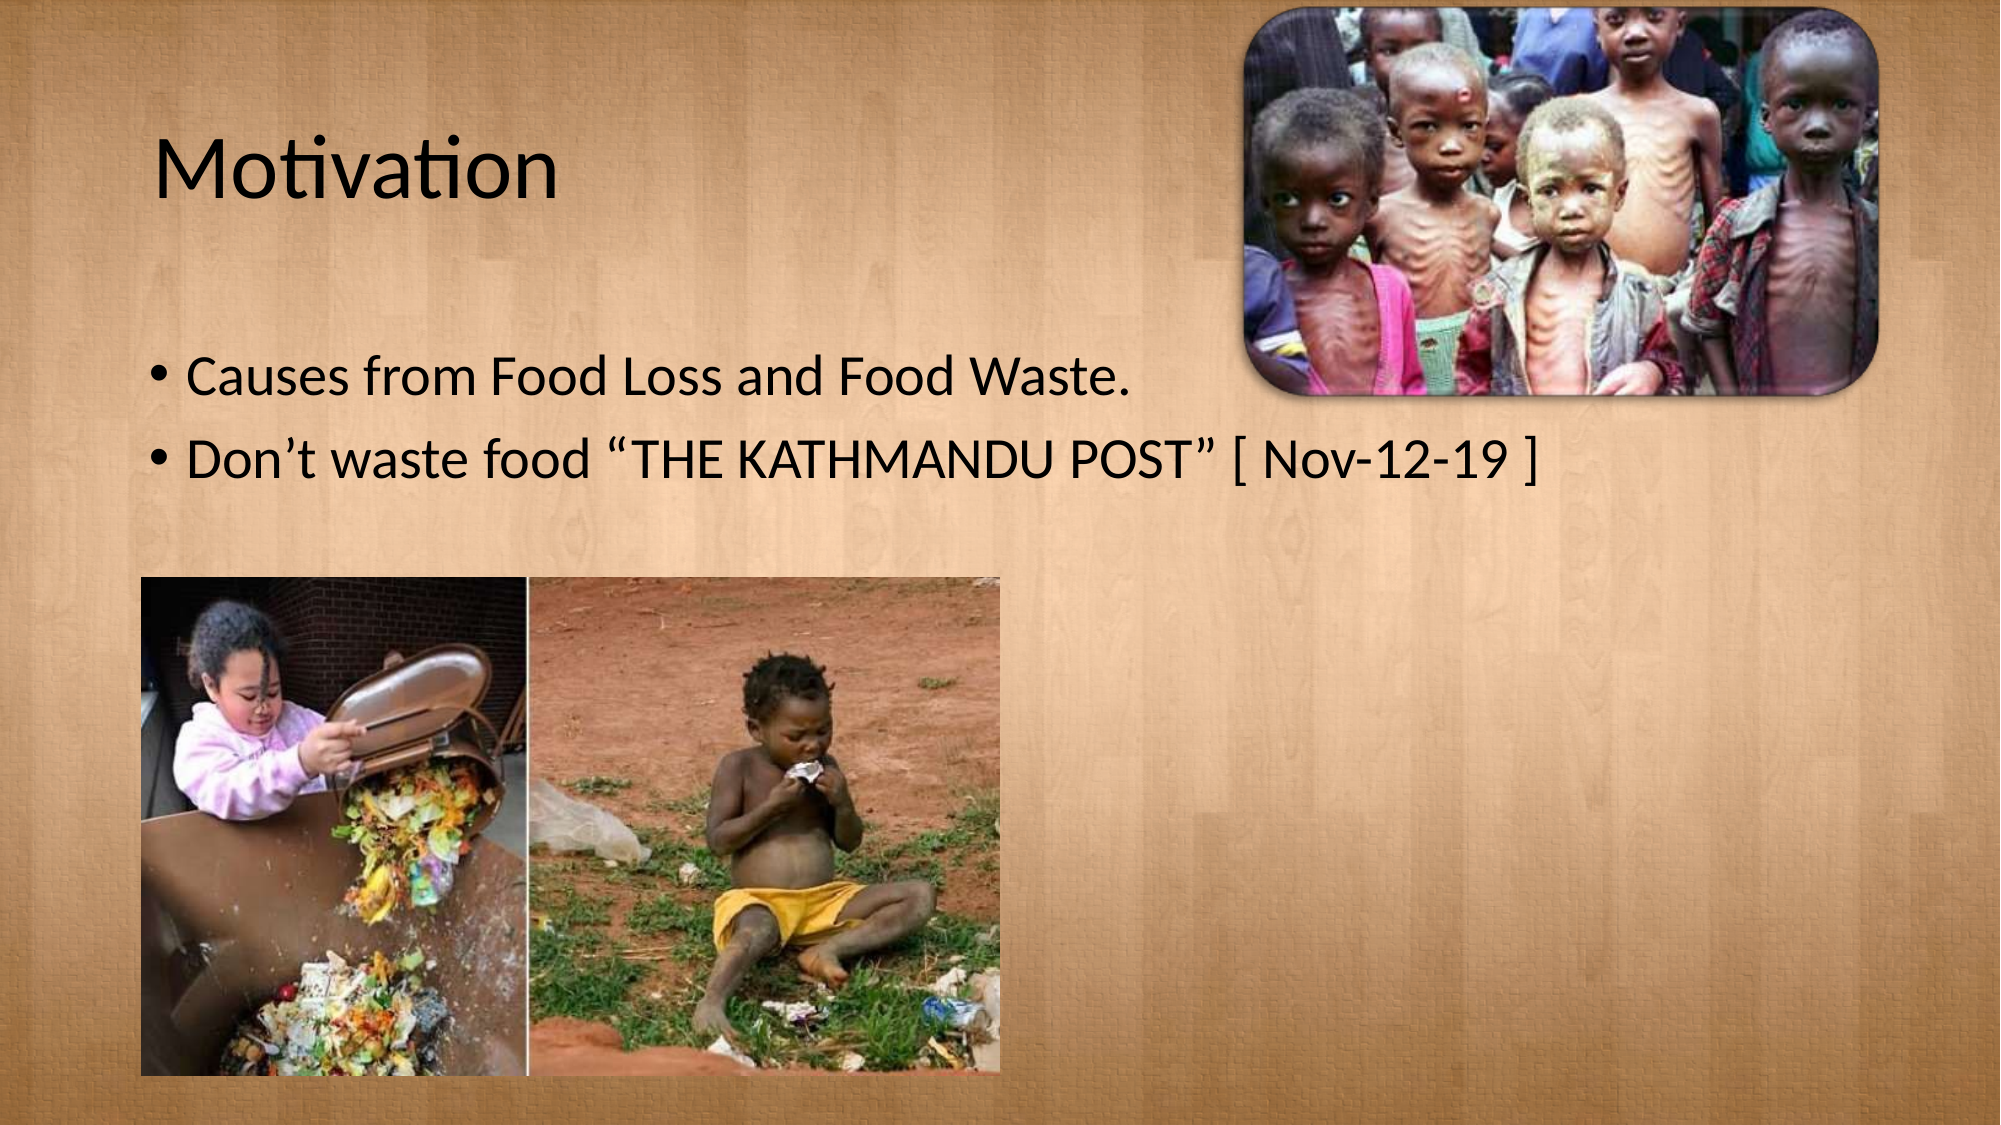

# Motivation
Causes from Food Loss and Food Waste.
Don’t waste food “THE KATHMANDU POST” [ Nov-12-19 ]